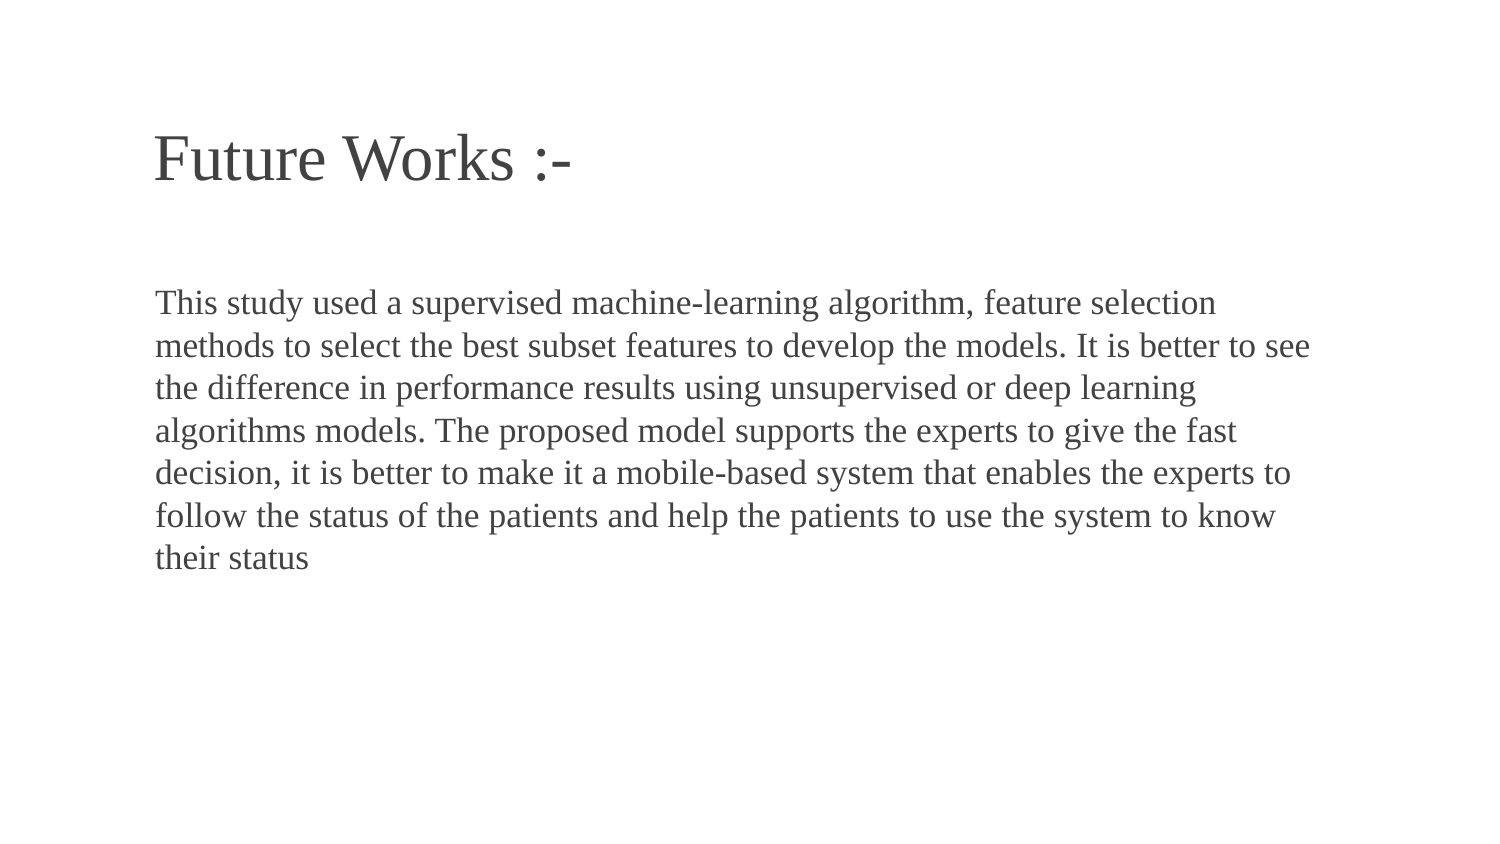

Future Works :-
This study used a supervised machine-learning algorithm, feature selection methods to select the best subset features to develop the models. It is better to see the difference in performance results using unsupervised or deep learning algorithms models. The proposed model supports the experts to give the fast decision, it is better to make it a mobile-based system that enables the experts to follow the status of the patients and help the patients to use the system to know their status